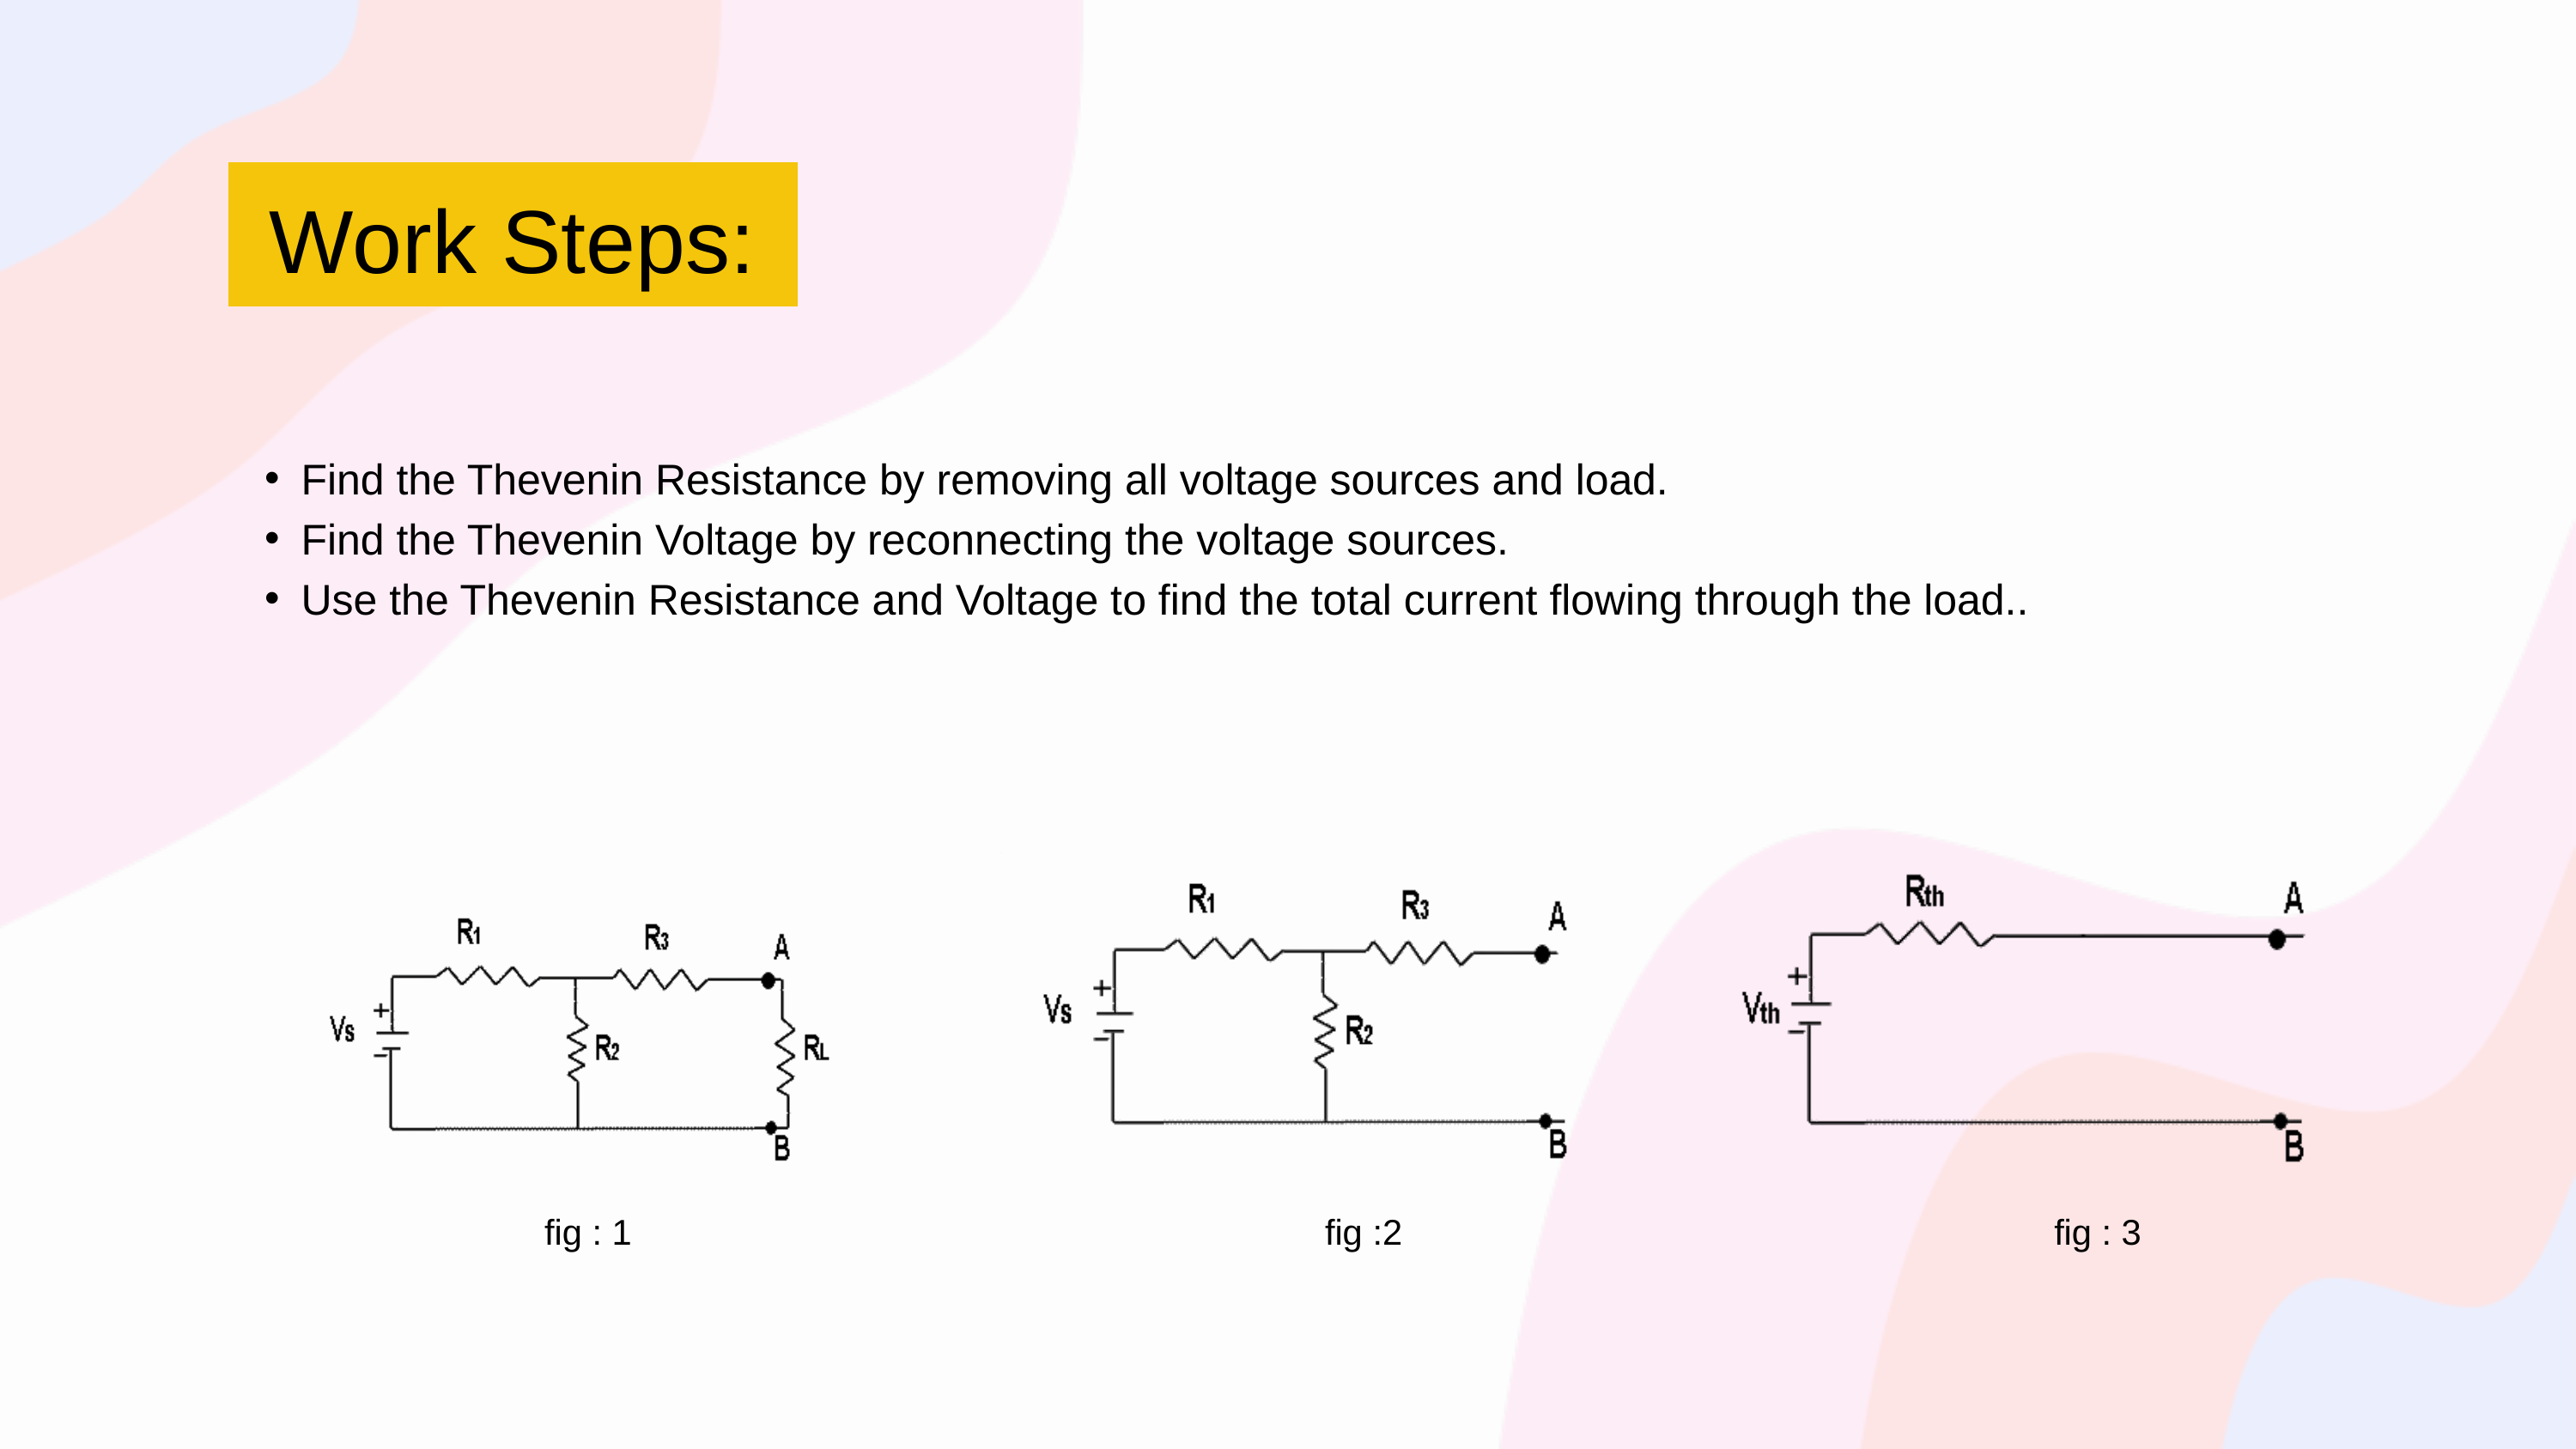

Work Steps:
Find the Thevenin Resistance by removing all voltage sources and load.
Find the Thevenin Voltage by reconnecting the voltage sources.
Use the Thevenin Resistance and Voltage to find the total current flowing through the load..

fig : 1
fig :2
fig : 3